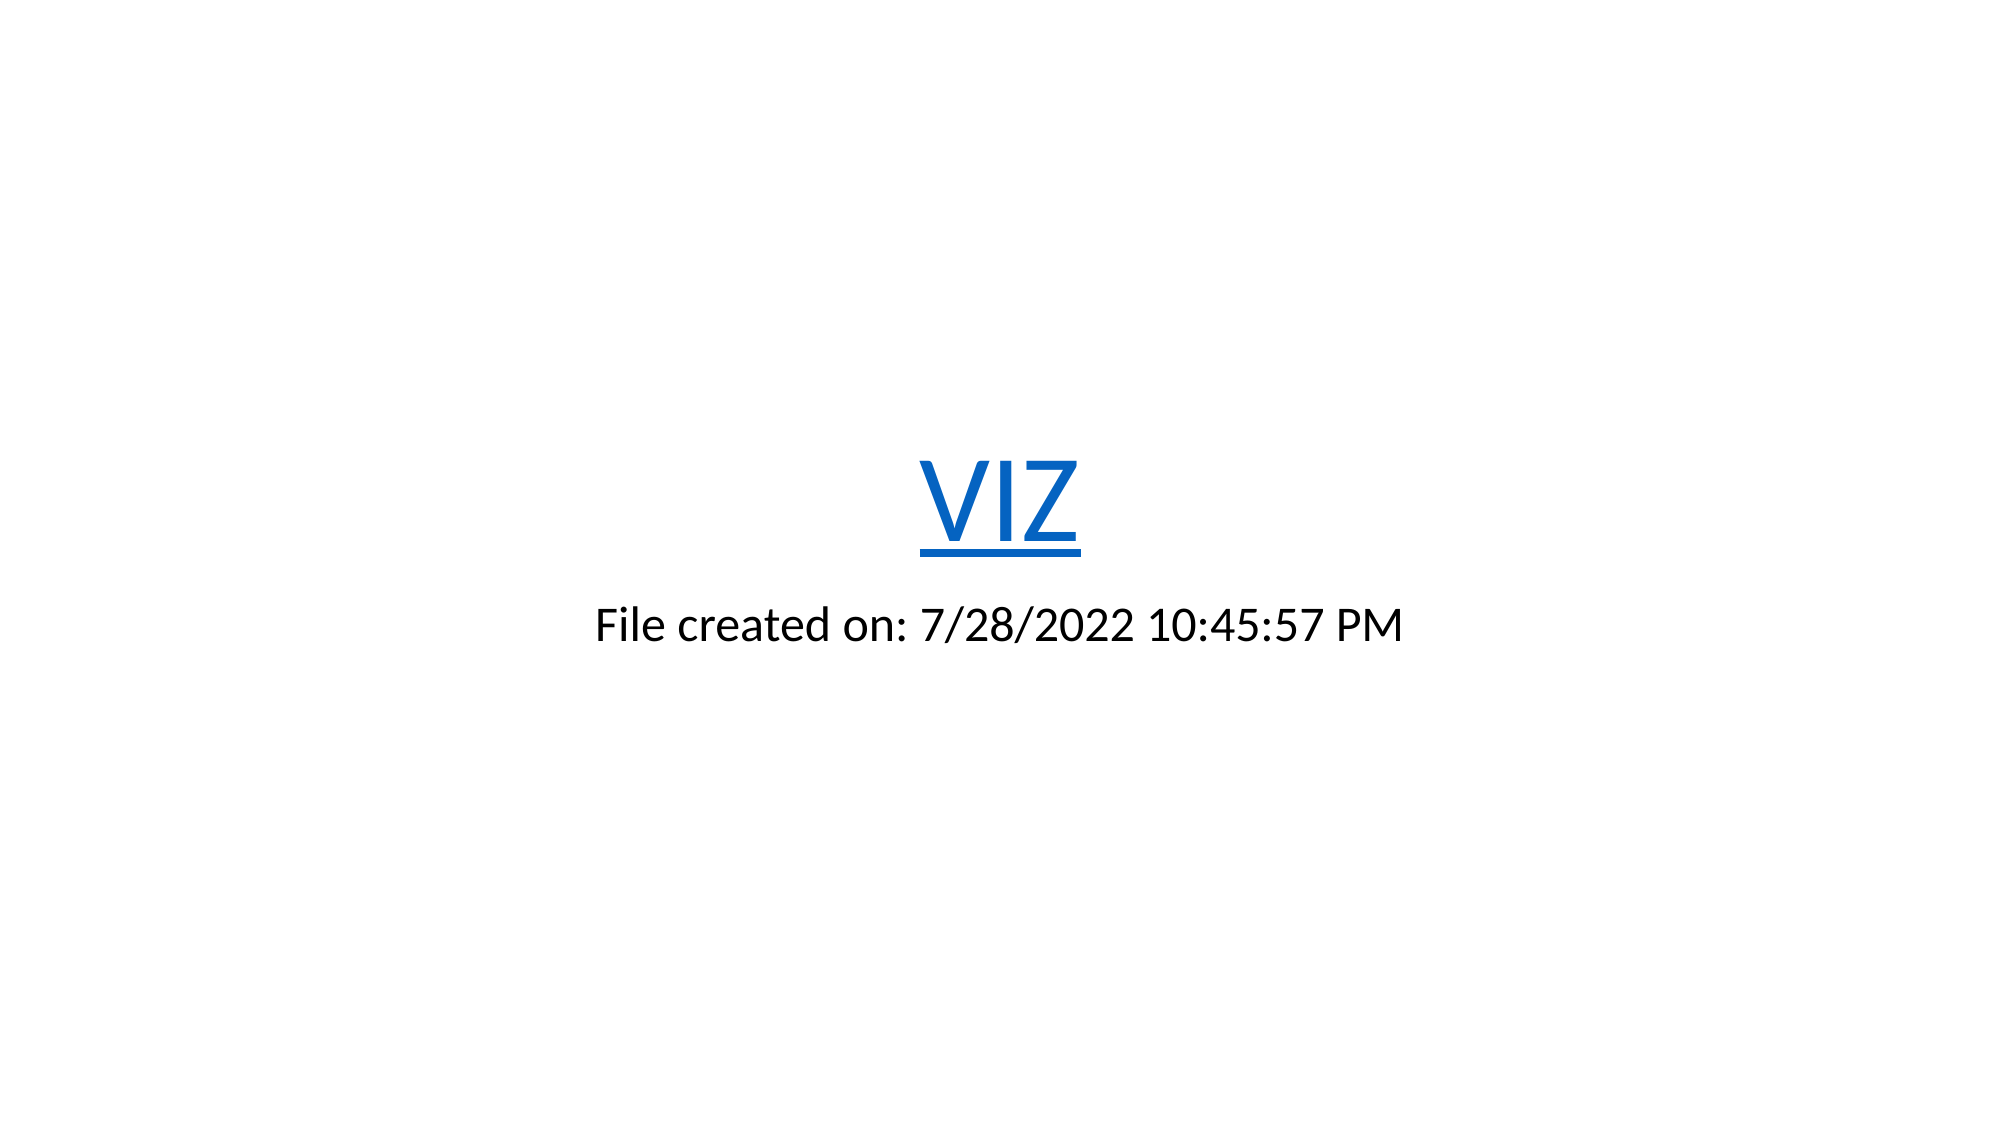

# VIZ
File created on: 7/28/2022 10:45:57 PM